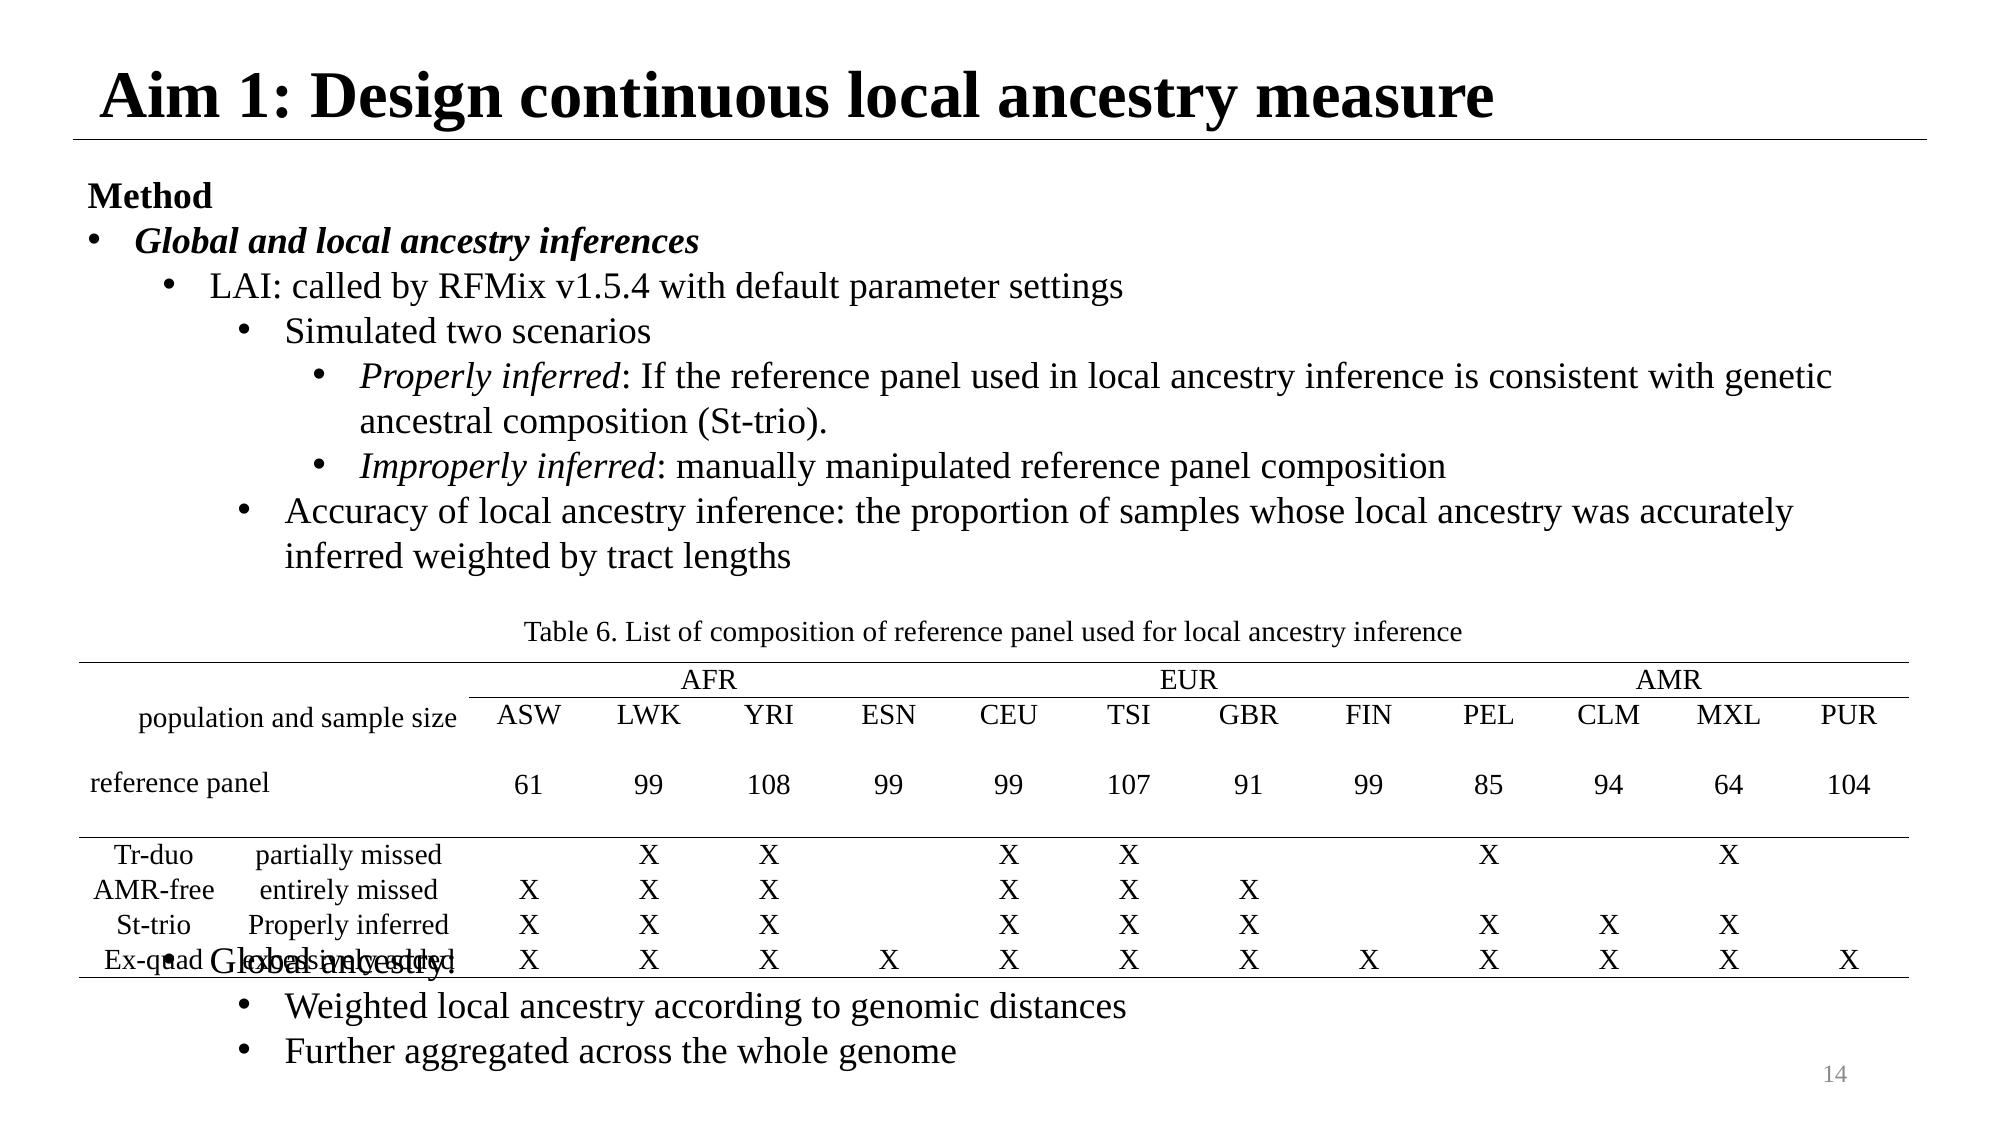

Aim 1: Design continuous local ancestry measure
Method
Global and local ancestry inferences
LAI: called by RFMix v1.5.4 with default parameter settings
Simulated two scenarios
Properly inferred: If the reference panel used in local ancestry inference is consistent with genetic ancestral composition (St-trio).
Improperly inferred: manually manipulated reference panel composition
Accuracy of local ancestry inference: the proportion of samples whose local ancestry was accurately inferred weighted by tract lengths

Global ancestry:
Weighted local ancestry according to genomic distances
Further aggregated across the whole genome
Table 6. List of composition of reference panel used for local ancestry inference
| population and sample size reference panel |  | AFR |  |  |  | EUR |  |  |  | AMR |  |  |  |
| --- | --- | --- | --- | --- | --- | --- | --- | --- | --- | --- | --- | --- | --- |
|  |  | ASW | LWK | YRI | ESN | CEU | TSI | GBR | FIN | PEL | CLM | MXL | PUR |
|  |  | 61 | 99 | 108 | 99 | 99 | 107 | 91 | 99 | 85 | 94 | 64 | 104 |
| Tr-duo | partially missed |  | X | X |  | X | X |  |  | X |  | X |  |
| AMR-free | entirely missed | X | X | X |  | X | X | X |  |  |  |  |  |
| St-trio | Properly inferred | X | X | X |  | X | X | X |  | X | X | X |  |
| Ex-quad | excessively added | X | X | X | X | X | X | X | X | X | X | X | X |
14